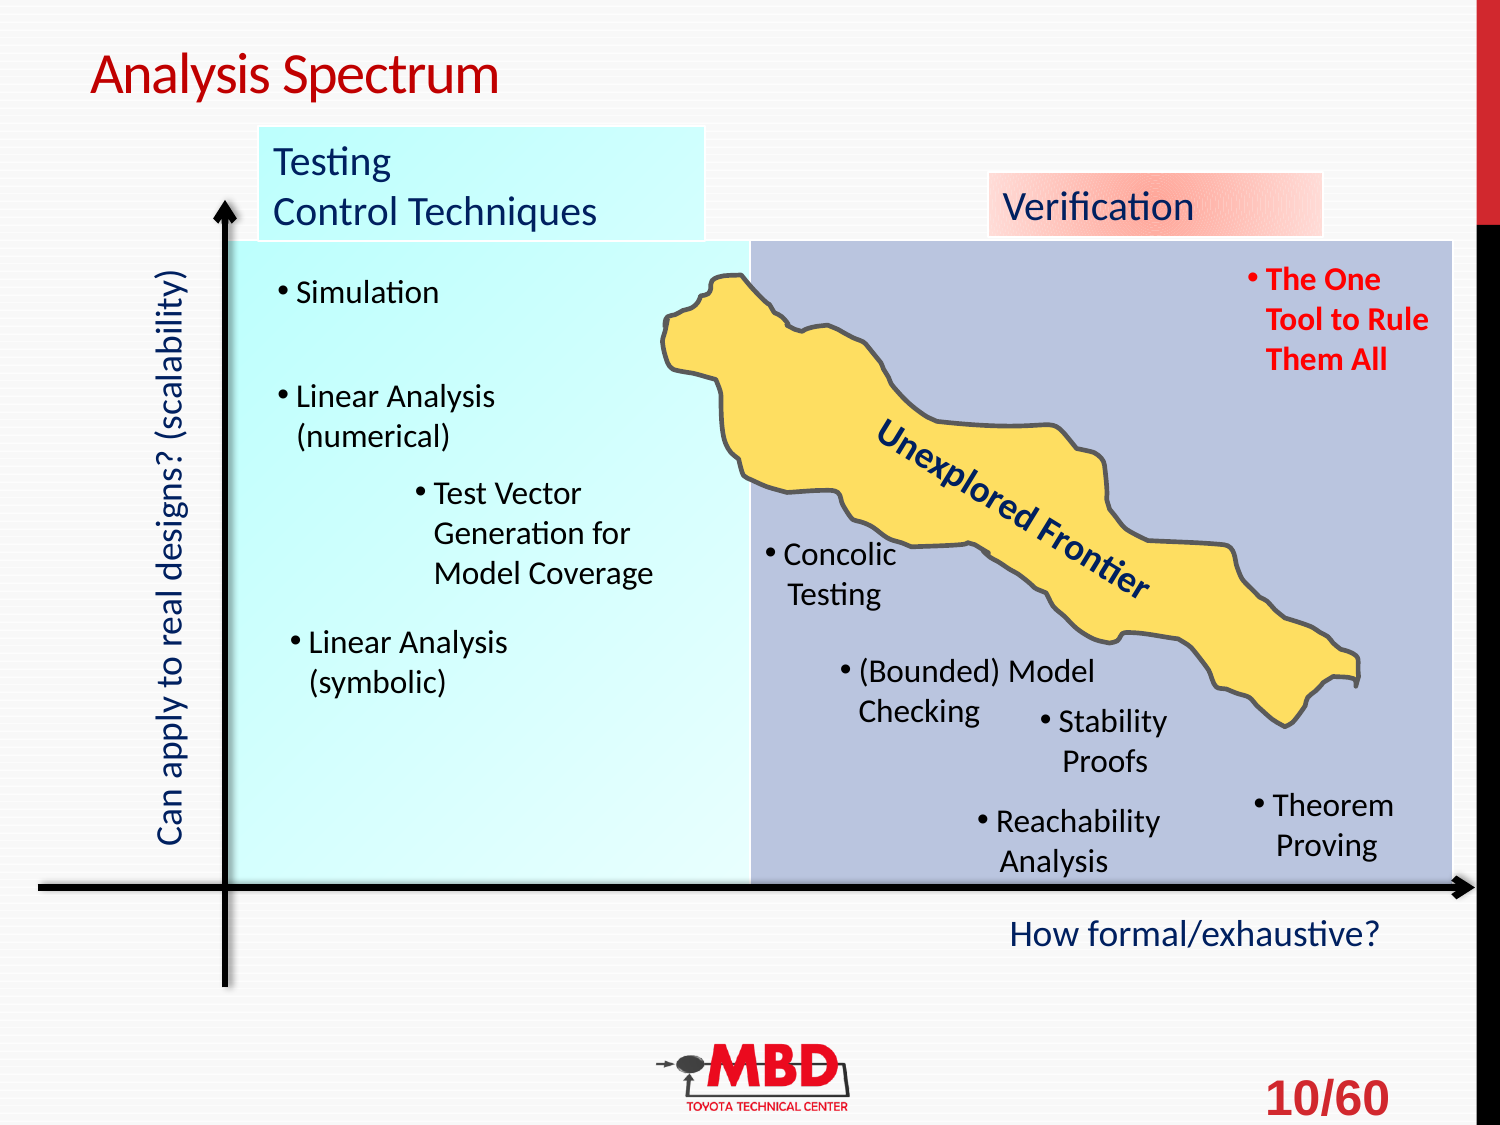

# Analysis Spectrum
Testing
Control Techniques
Verification

The One Tool to Rule Them All
Can apply to real designs? (scalability)
Simulation

Unexplored Frontier
Linear Analysis (numerical)
Test Vector Generation for Model Coverage
Concolic
   Testing
Linear Analysis (symbolic)
(Bounded) Model Checking
Stability
   Proofs

Theorem
   Proving
Reachability
   Analysis
How formal/exhaustive?
10/60